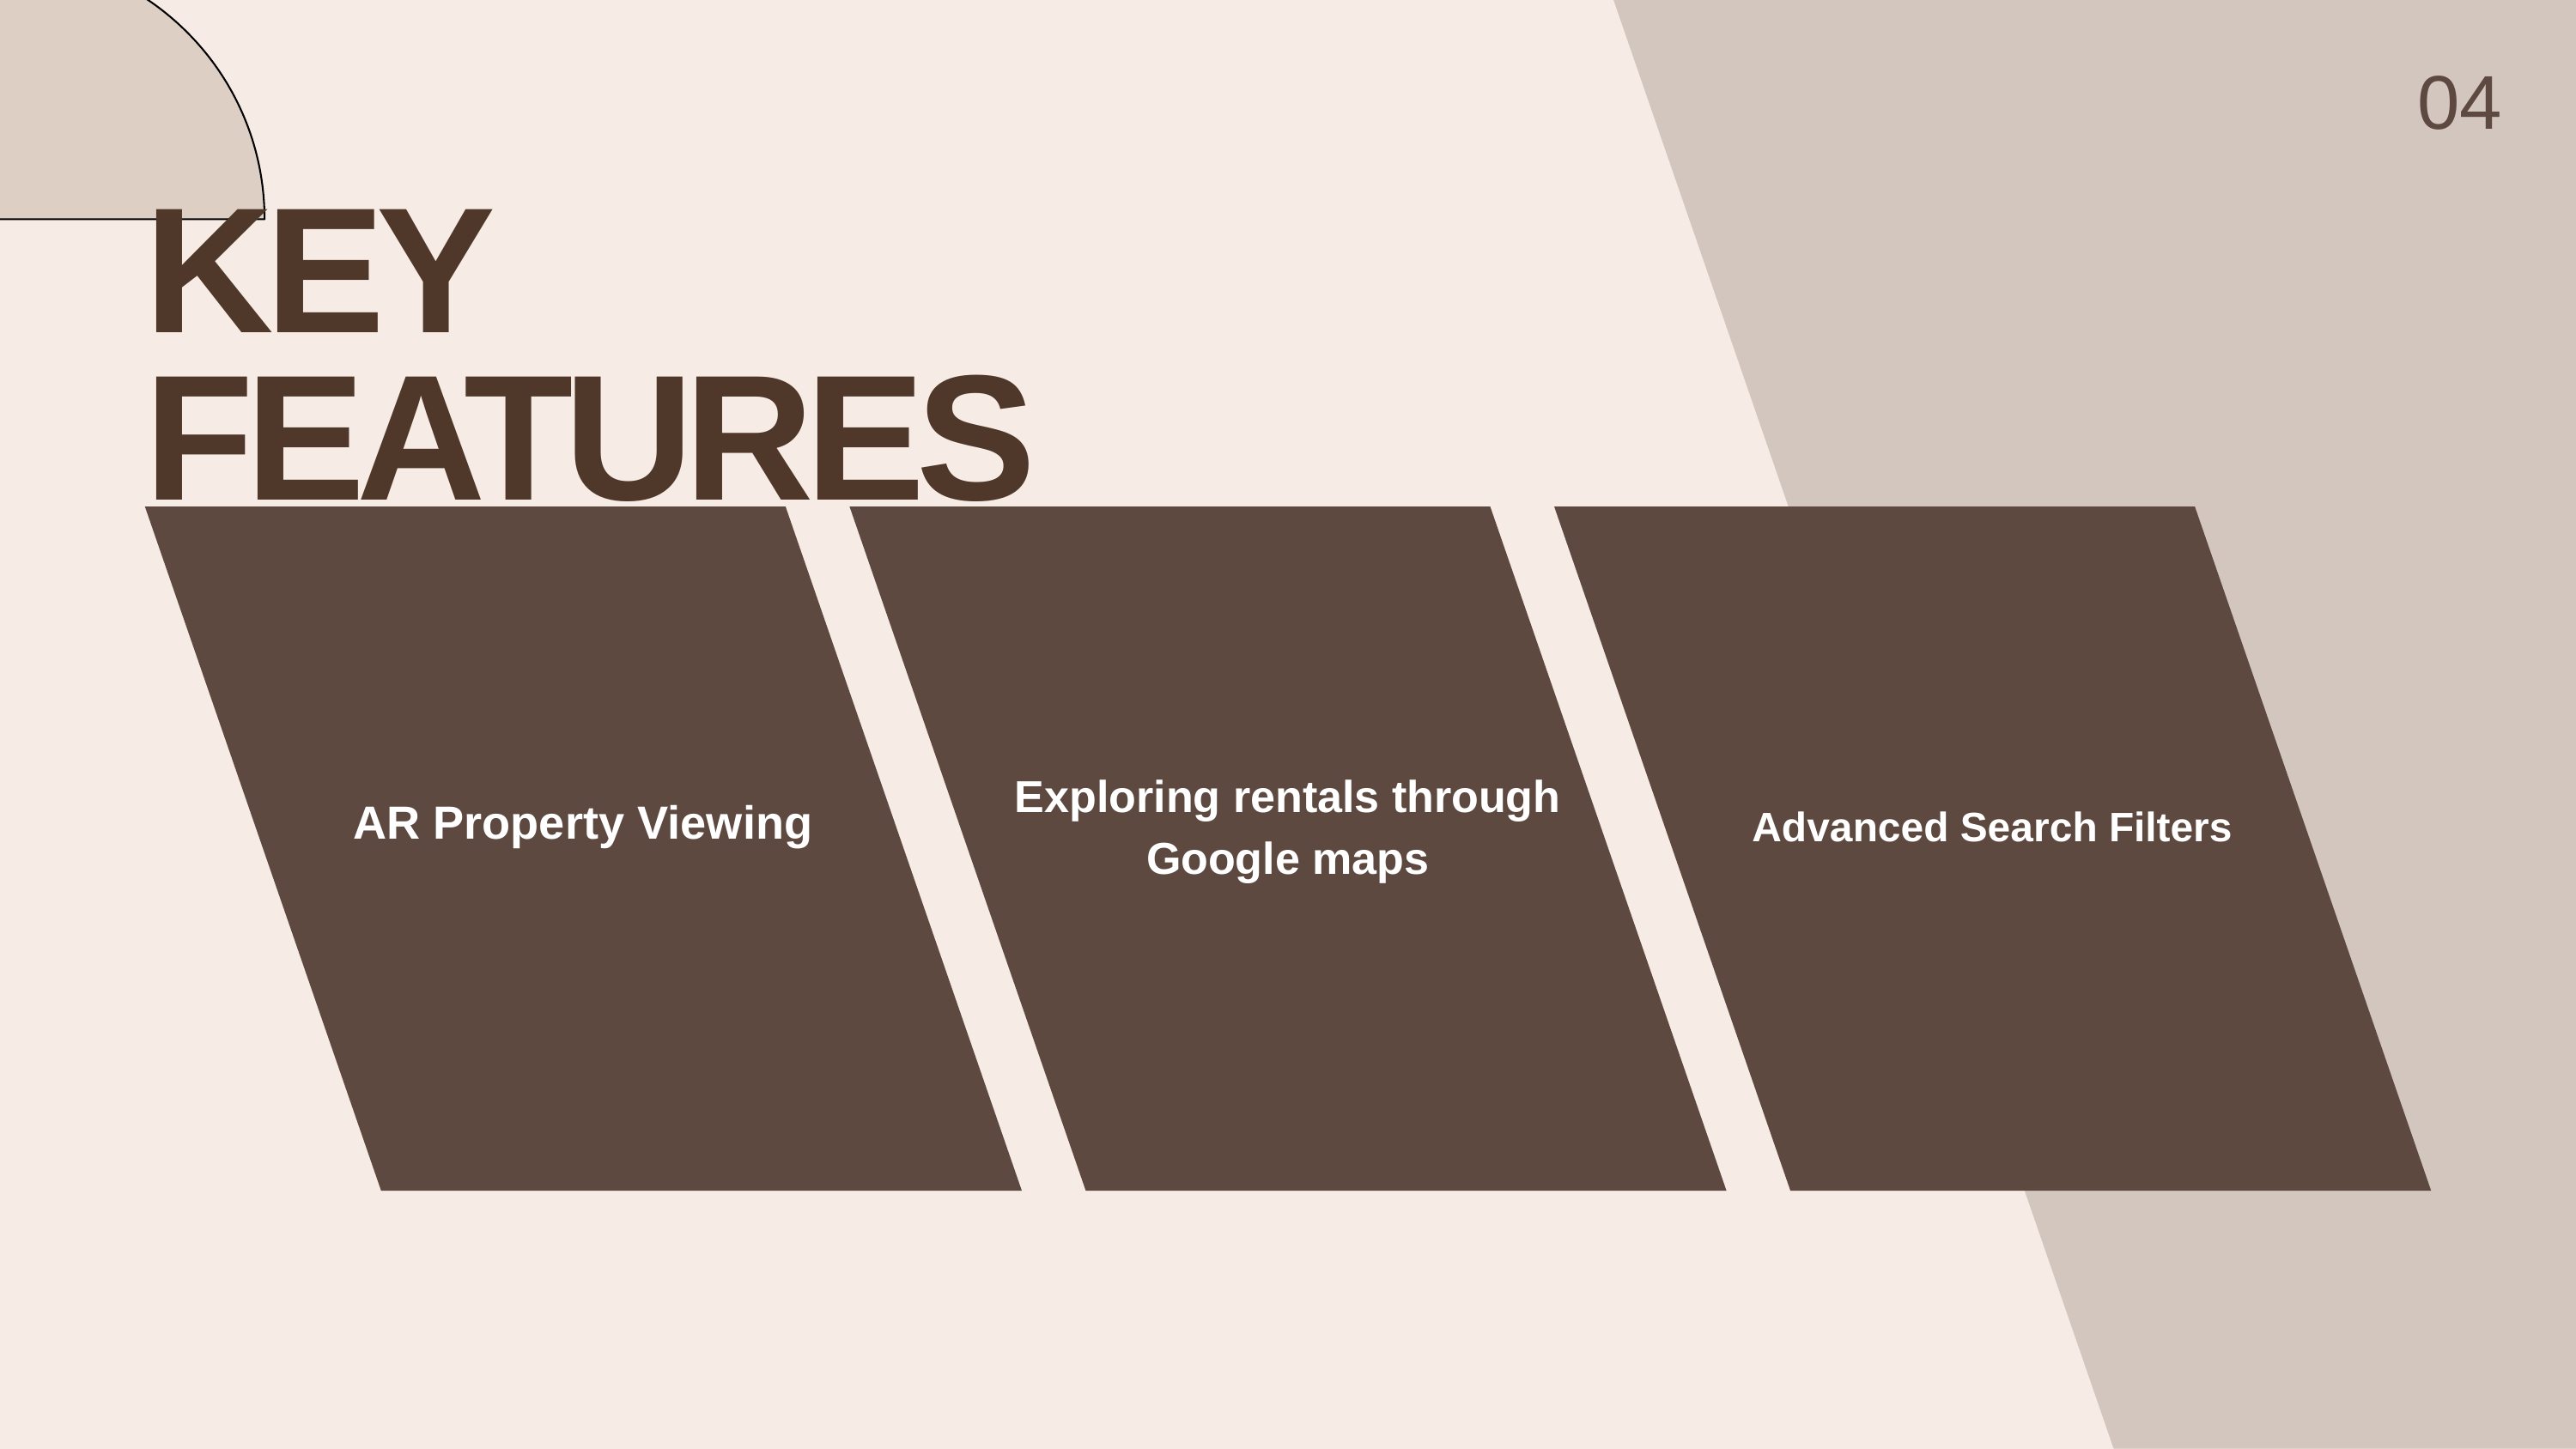

04
KEY FEATURES

AR Property Viewing

Exploring rentals through Google maps

Advanced Search Filters